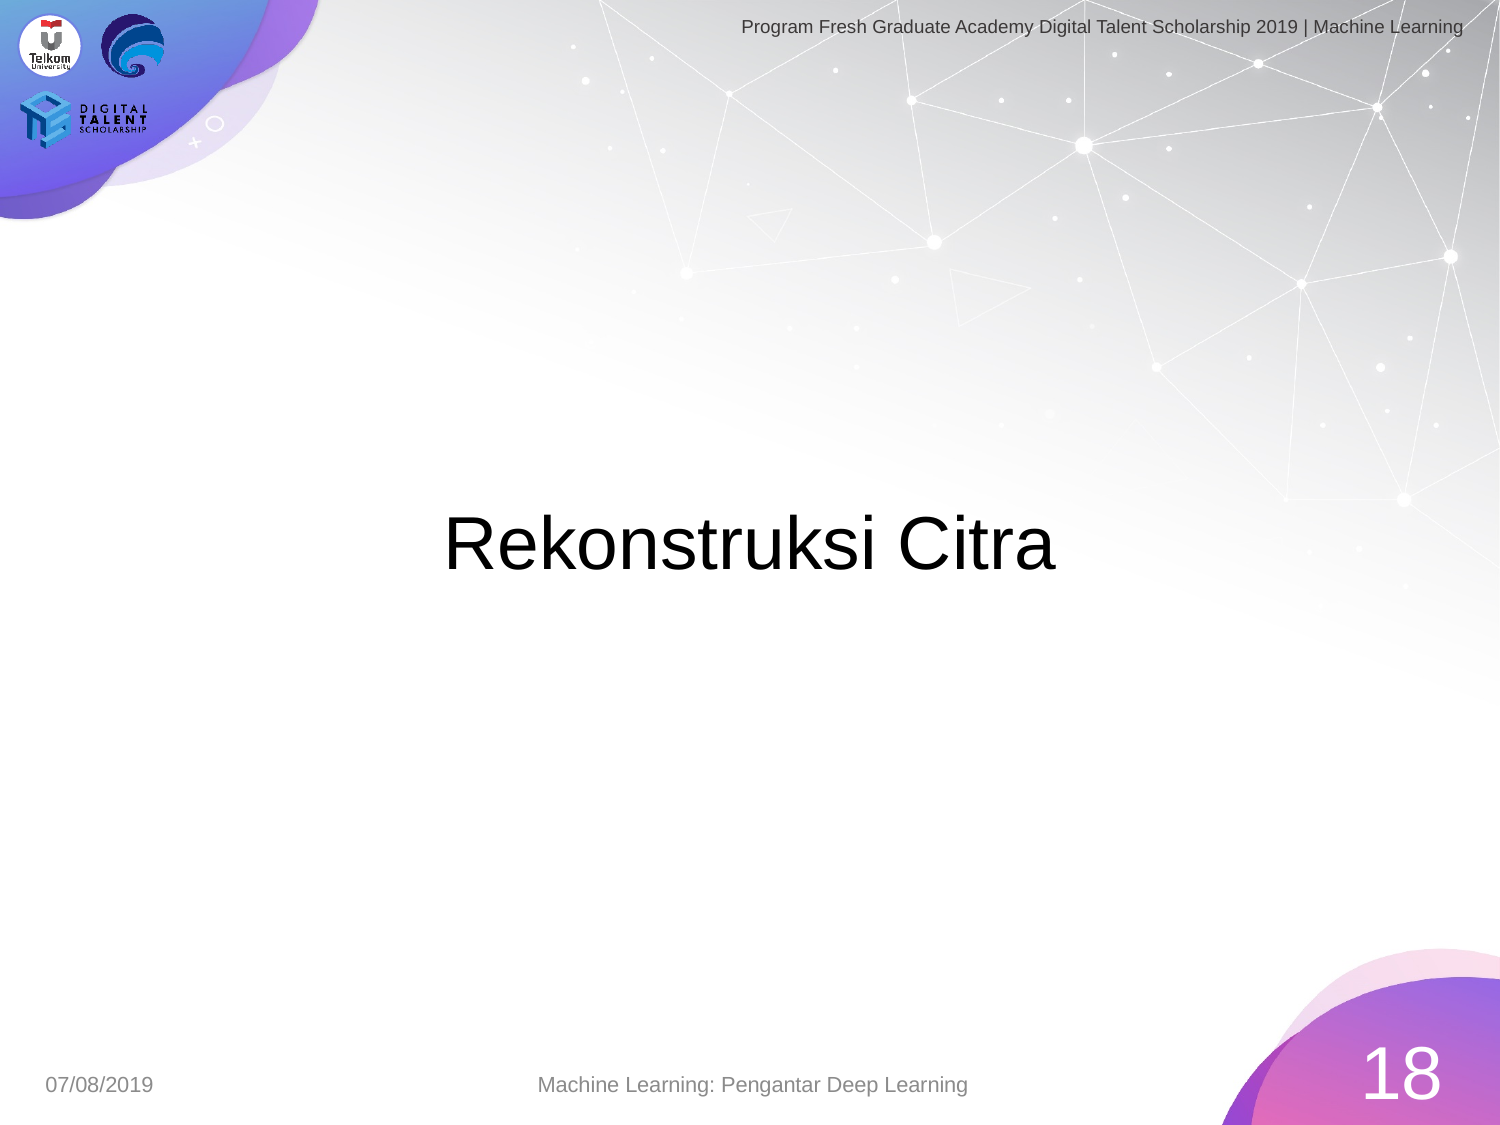

# Rekonstruksi Citra
18
Machine Learning: Pengantar Deep Learning
07/08/2019